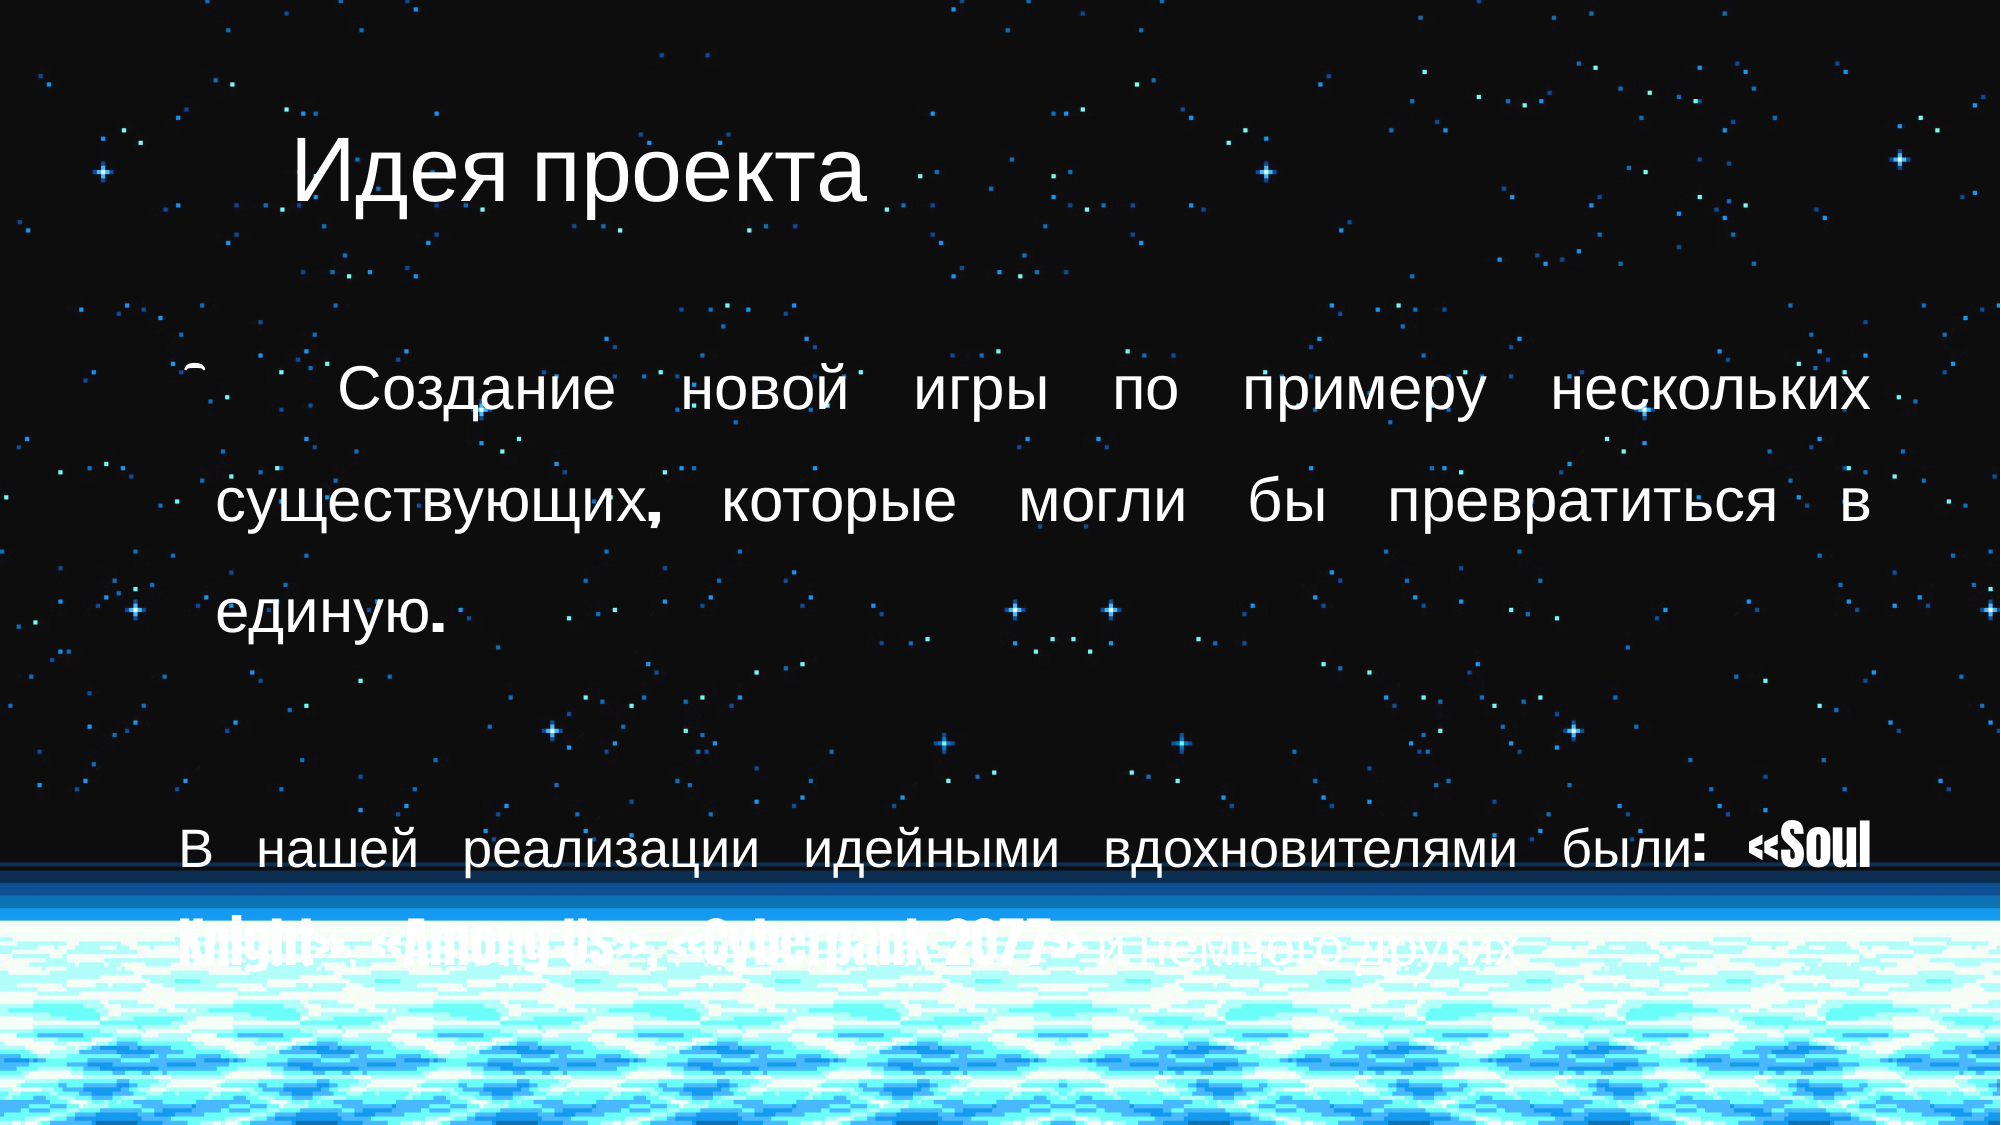

# Идея проекта
  Создание новой игры по примеру нескольких существующих, которые могли бы превратиться в единую.

В нашей реализации идейными вдохновителями были: «Soul Knight», «Among Us», «Cyberpank 2077» и немного других